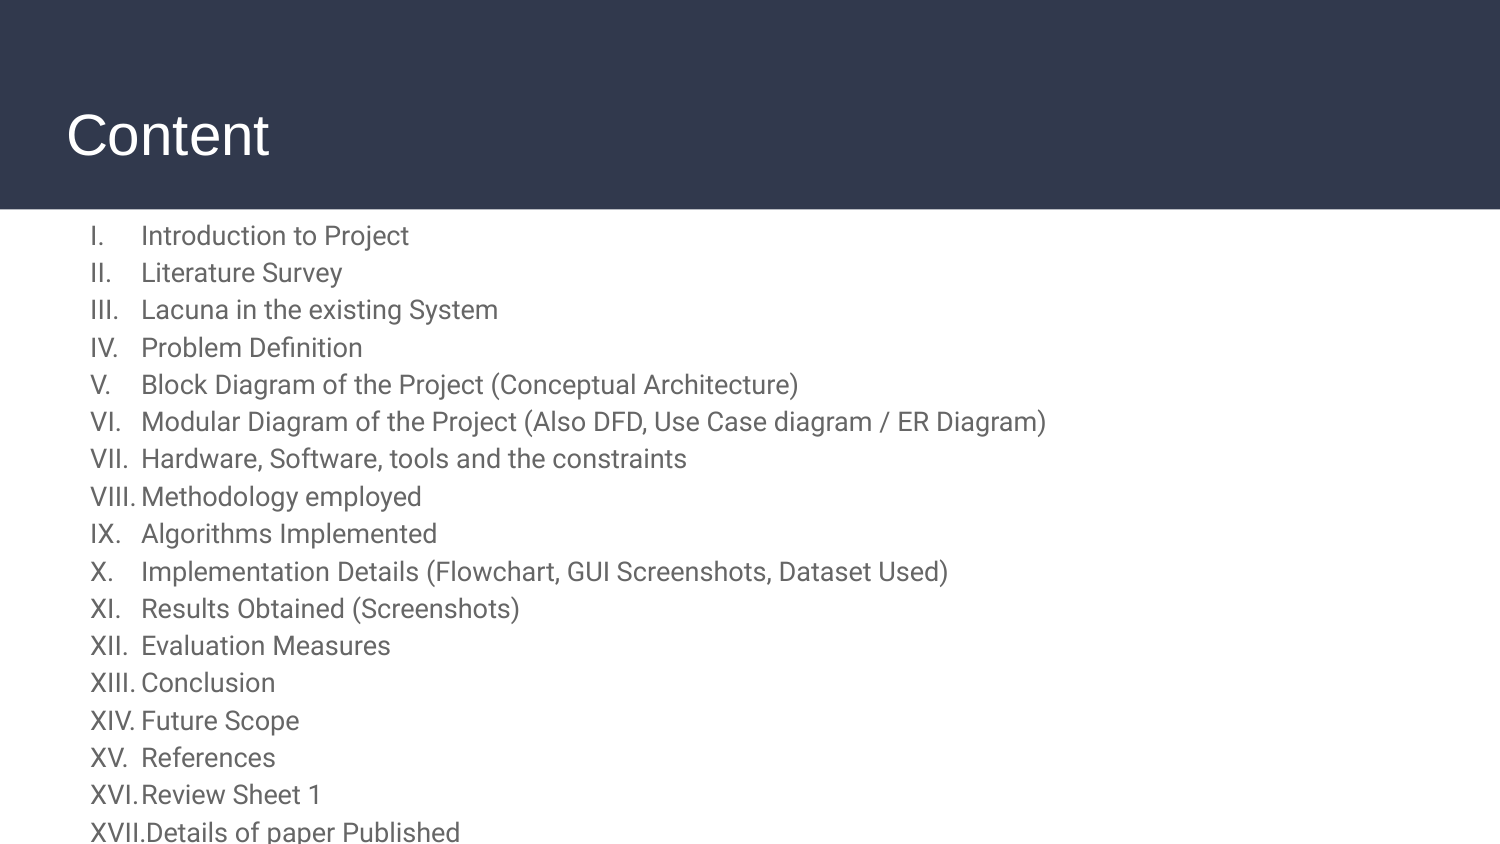

# Content
Introduction to Project
Literature Survey
Lacuna in the existing System
Problem Definition
Block Diagram of the Project (Conceptual Architecture)
Modular Diagram of the Project (Also DFD, Use Case diagram / ER Diagram)
Hardware, Software, tools and the constraints
Methodology employed
Algorithms Implemented
Implementation Details (Flowchart, GUI Screenshots, Dataset Used)
Results Obtained (Screenshots)
Evaluation Measures
Conclusion
Future Scope
References
Review Sheet 1
Details of paper Published